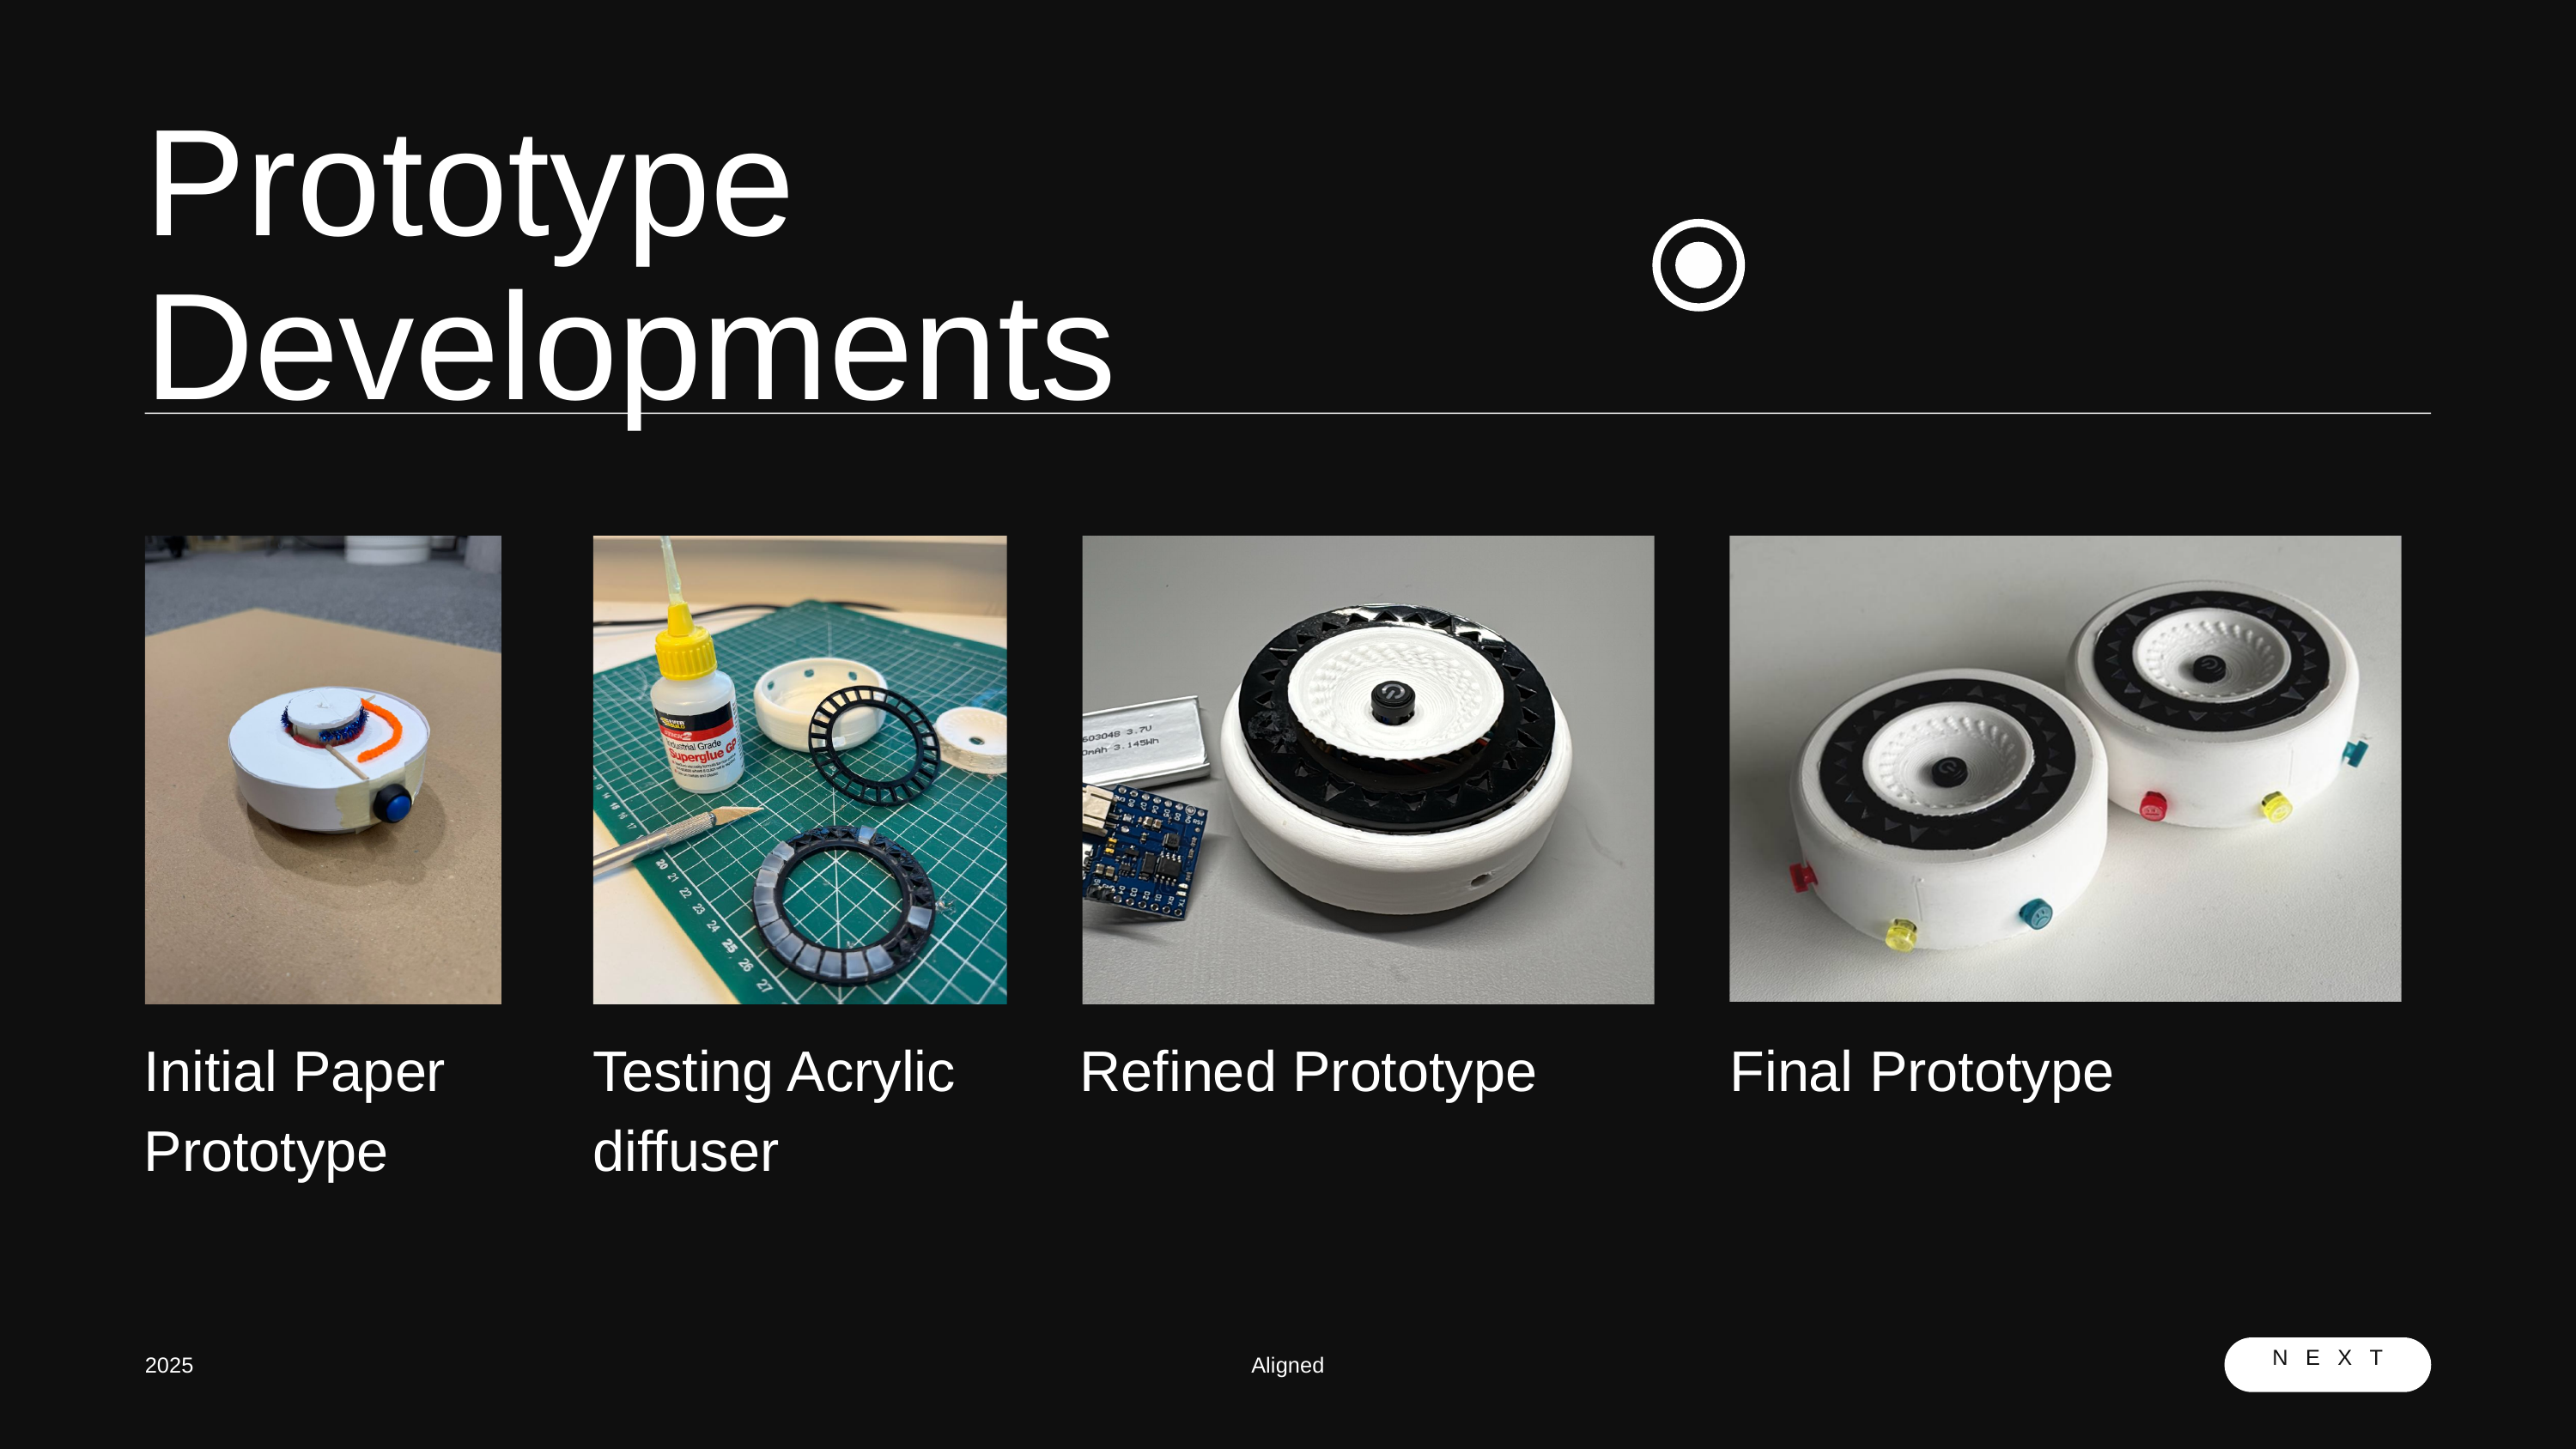

Prototype
Developments

Initial Paper
Prototype
Testing Acrylic diffuser
Refined Prototype
Final Prototype

NEXT
2025
Aligned